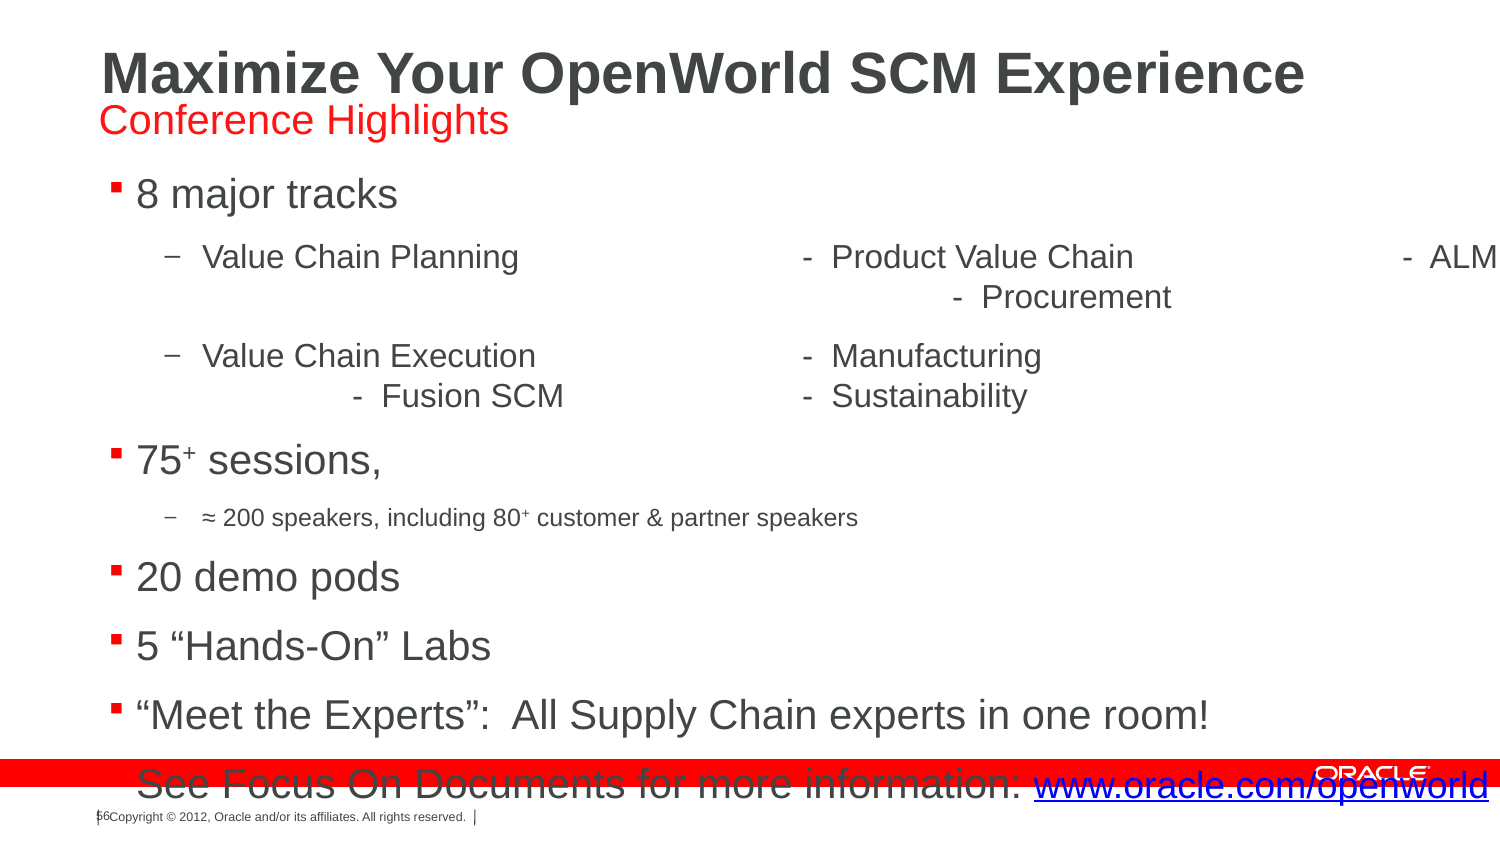

# Maximize Your OpenWorld SCM Experience
Conference Highlights
8 major tracks
Value Chain Planning		-  Product Value Chain		-  ALM					-  Procurement
Value Chain Execution		-  Manufacturing				-  Fusion SCM 		-  Sustainability
75+ sessions,
≈ 200 speakers, including 80+ customer & partner speakers
20 demo pods
5 “Hands-On” Labs
“Meet the Experts”:  All Supply Chain experts in one room!
See Focus On Documents for more information: www.oracle.com/openworld